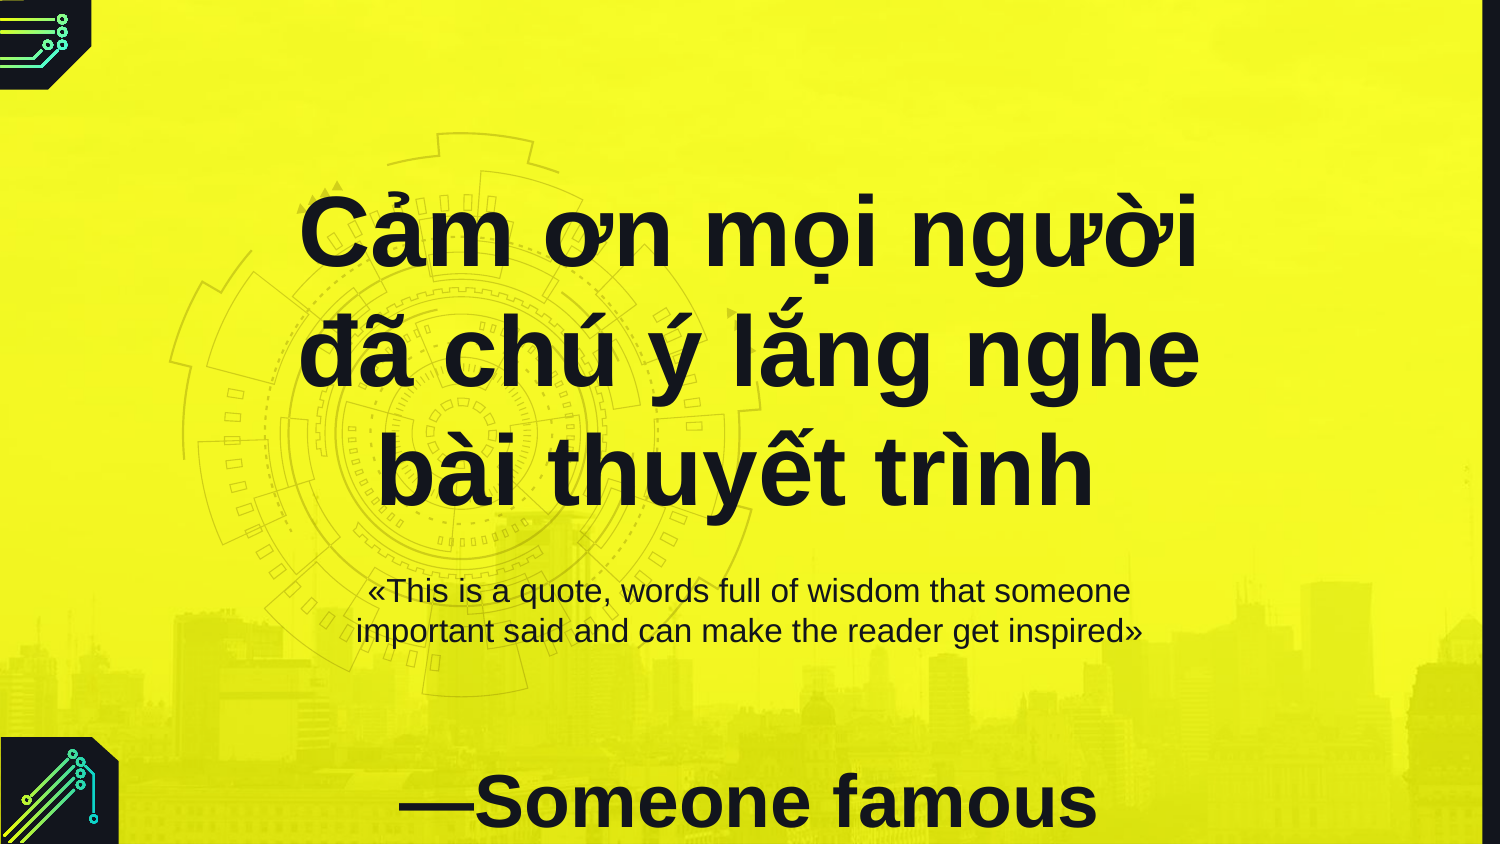

# Cảm ơn mọi người đã chú ý lắng nghe bài thuyết trình
«This is a quote, words full of wisdom that someone important said and can make the reader get inspired»
—Someone famous